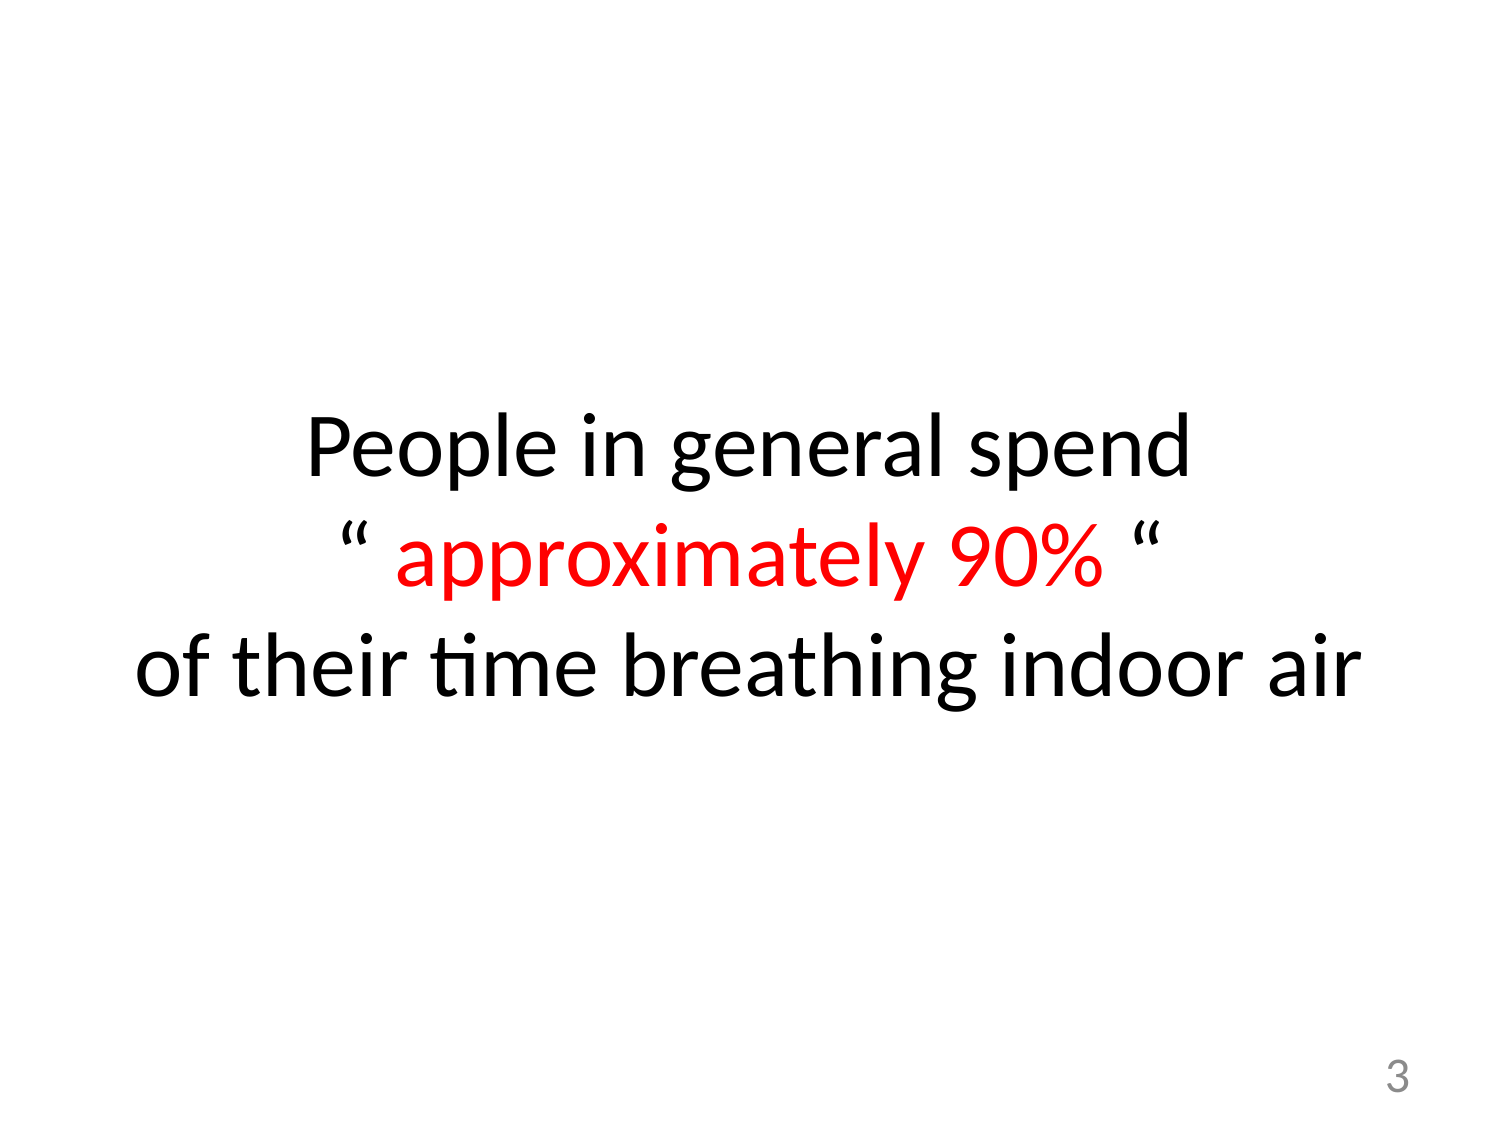

People in general spend
“ approximately 90% “
of their time breathing indoor air
3